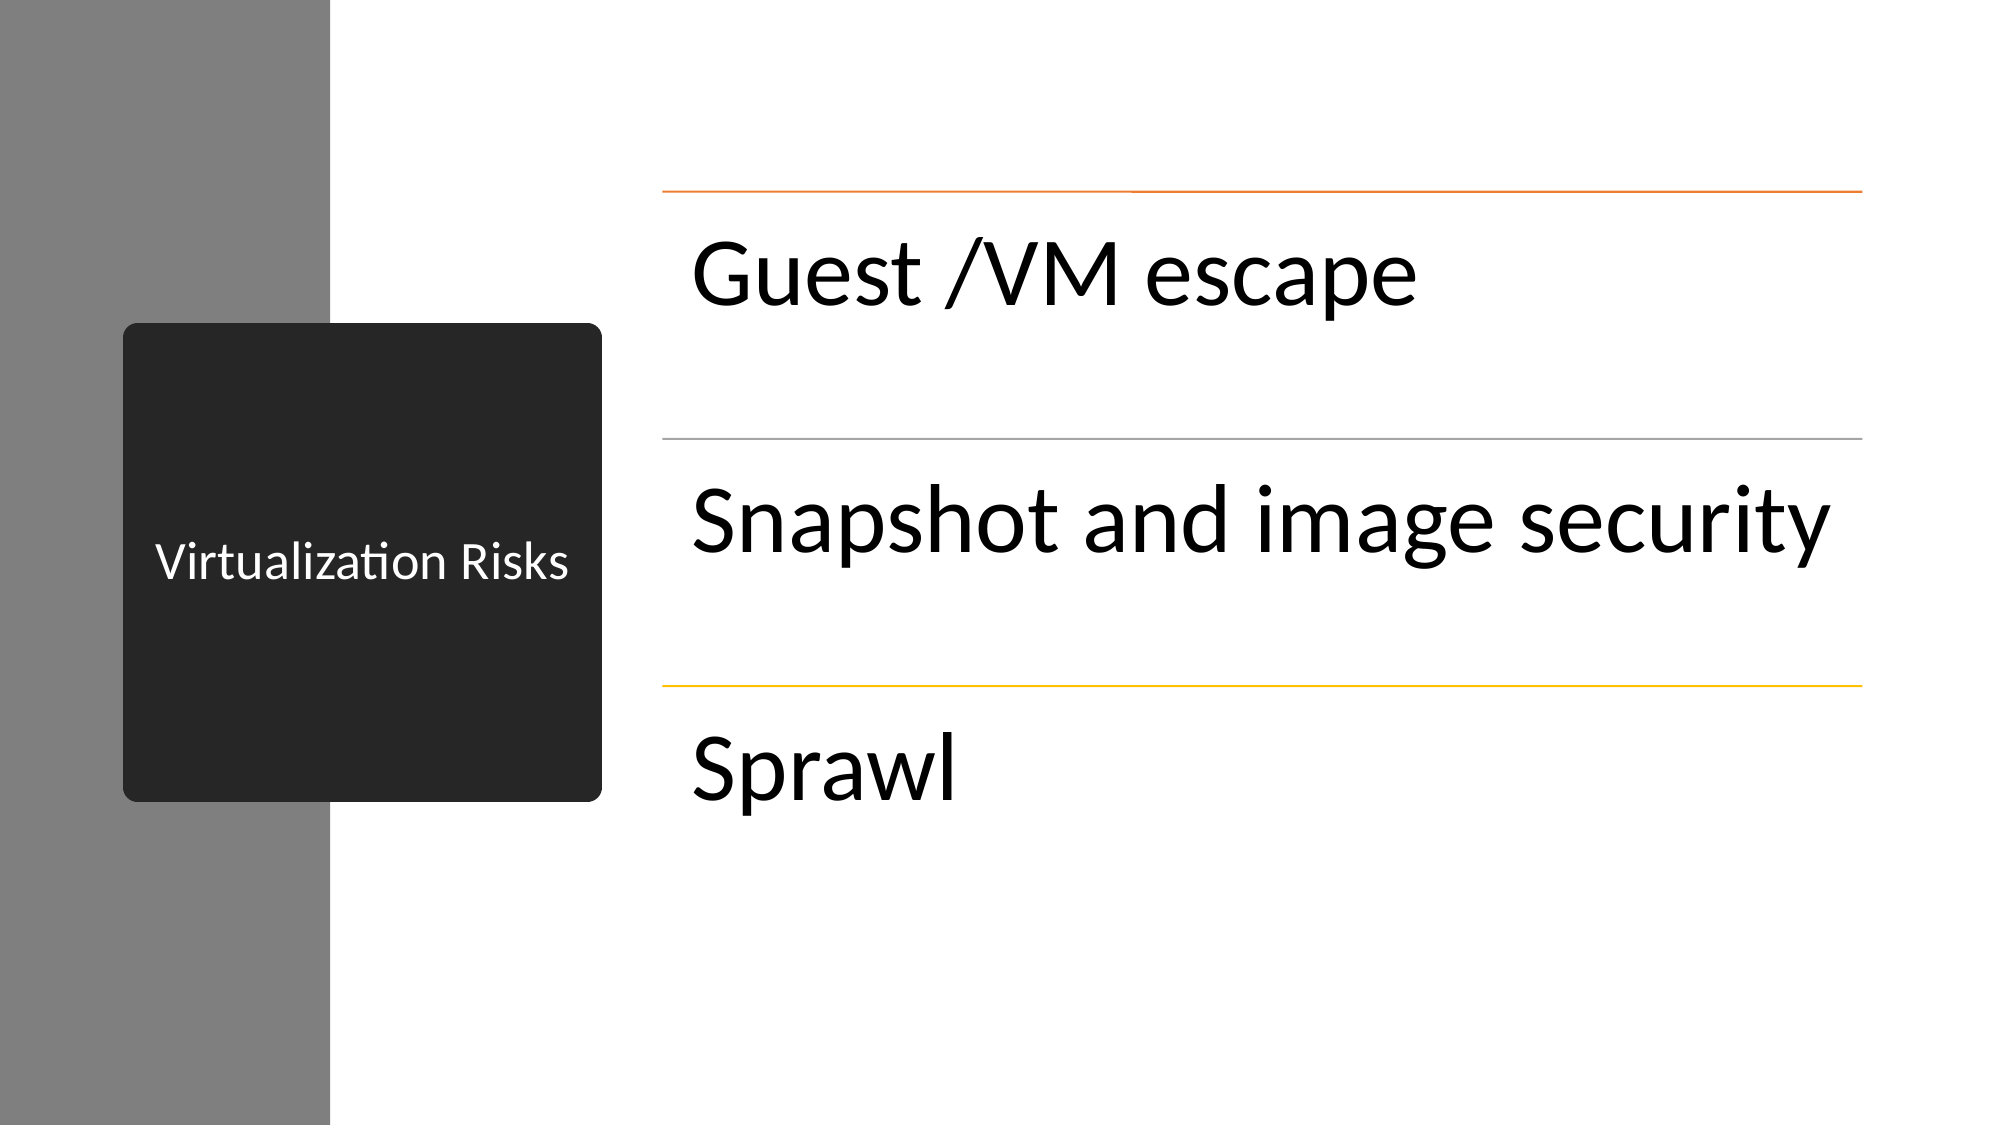

Guest /VM escape
Snapshot and image security
Sprawl
# Virtualization Risks